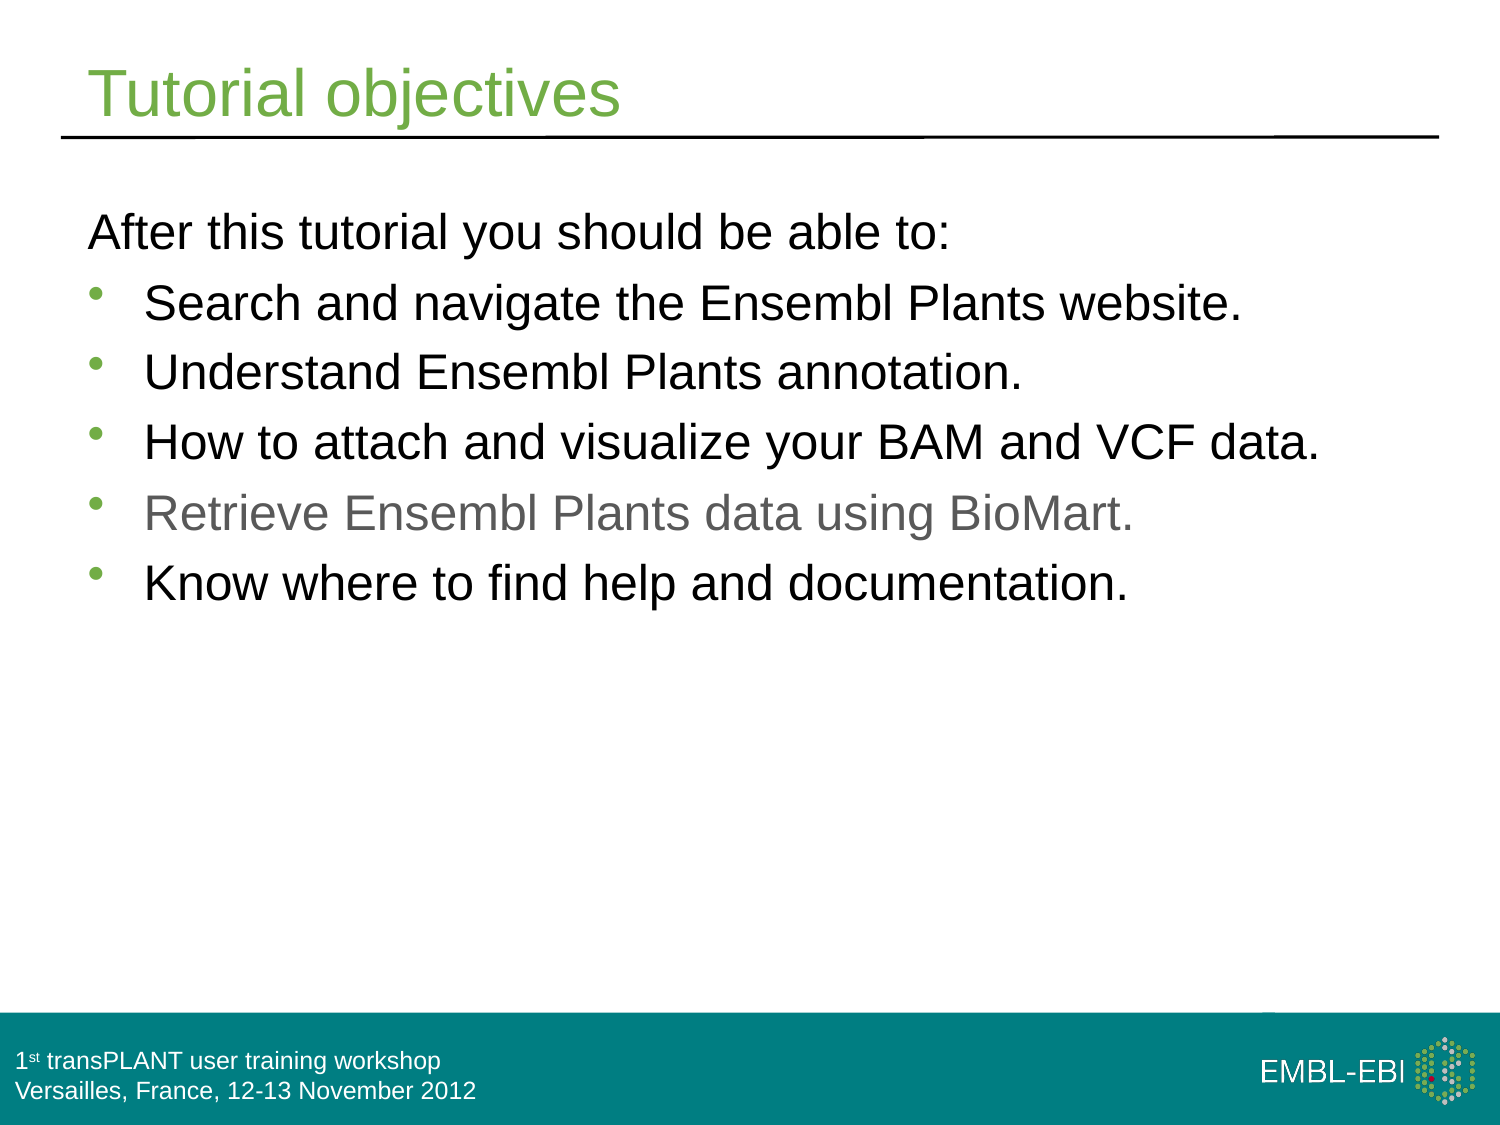

# Tutorial objectives
After this tutorial you should be able to:
Search and navigate the Ensembl Plants website.
Understand Ensembl Plants annotation.
How to attach and visualize your BAM and VCF data.
Retrieve Ensembl Plants data using BioMart.
Know where to find help and documentation.